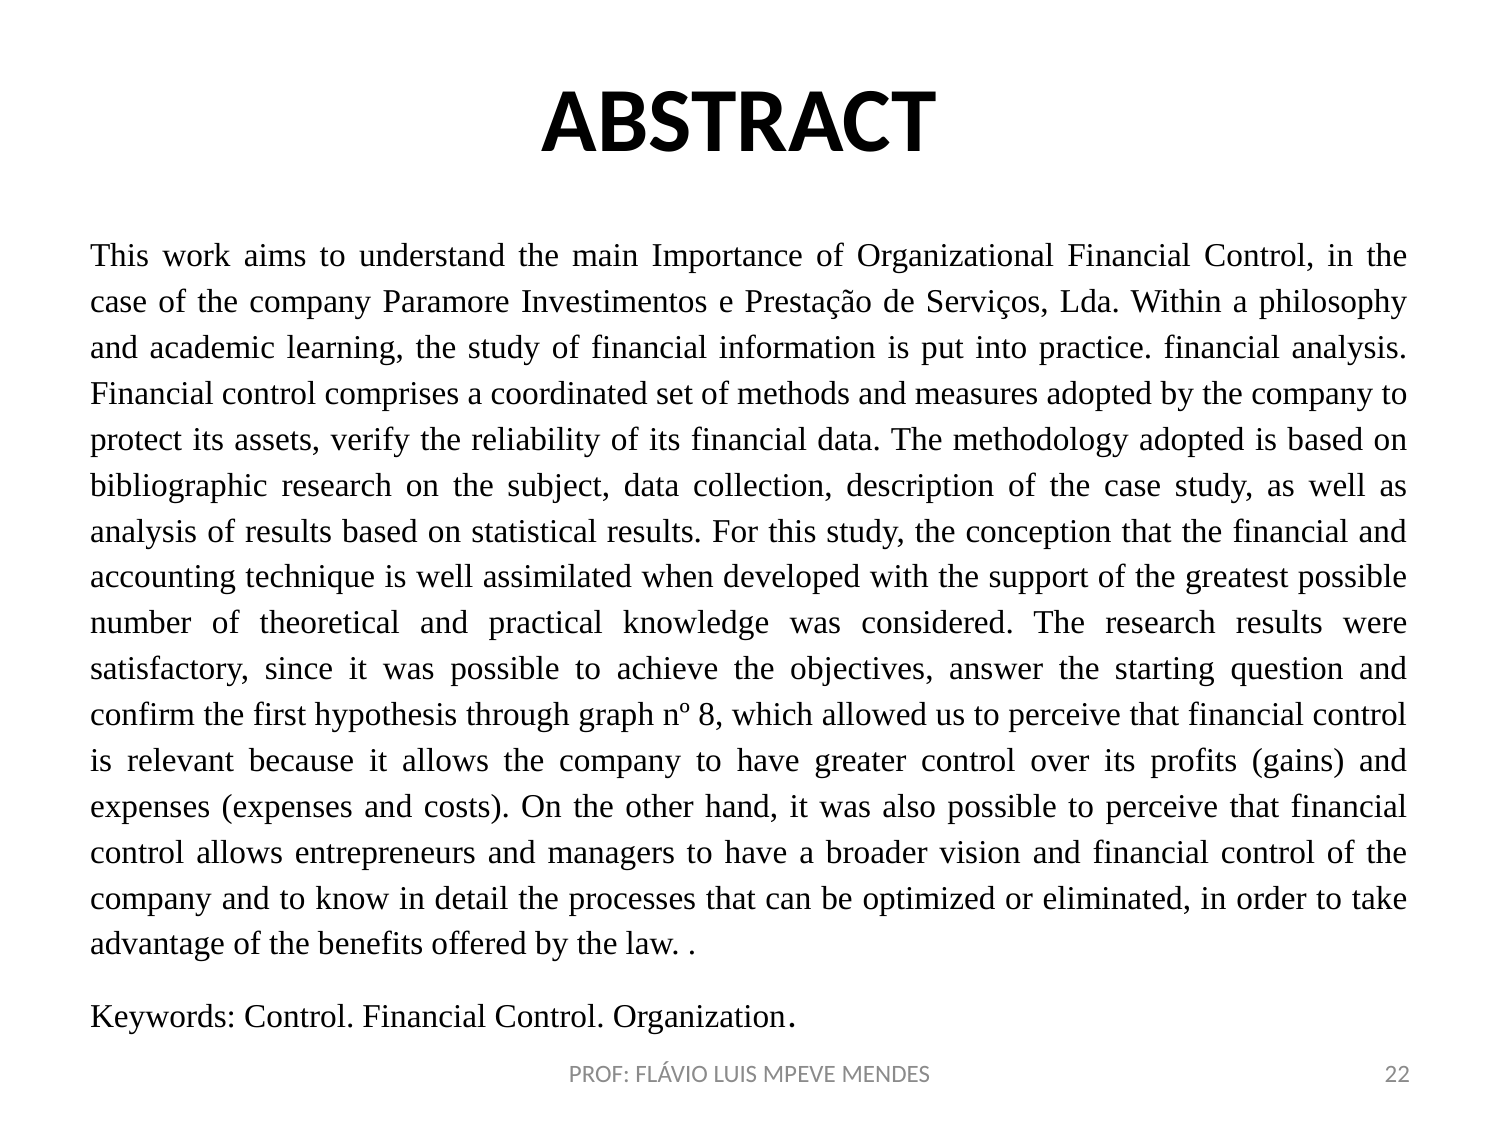

# ABSTRACT
This work aims to understand the main Importance of Organizational Financial Control, in the case of the company Paramore Investimentos e Prestação de Serviços, Lda. Within a philosophy and academic learning, the study of financial information is put into practice. financial analysis. Financial control comprises a coordinated set of methods and measures adopted by the company to protect its assets, verify the reliability of its financial data. The methodology adopted is based on bibliographic research on the subject, data collection, description of the case study, as well as analysis of results based on statistical results. For this study, the conception that the financial and accounting technique is well assimilated when developed with the support of the greatest possible number of theoretical and practical knowledge was considered. The research results were satisfactory, since it was possible to achieve the objectives, answer the starting question and confirm the first hypothesis through graph nº 8, which allowed us to perceive that financial control is relevant because it allows the company to have greater control over its profits (gains) and expenses (expenses and costs). On the other hand, it was also possible to perceive that financial control allows entrepreneurs and managers to have a broader vision and financial control of the company and to know in detail the processes that can be optimized or eliminated, in order to take advantage of the benefits offered by the law. .
Keywords: Control. Financial Control. Organization.
PROF: FLÁVIO LUIS MPEVE MENDES
22